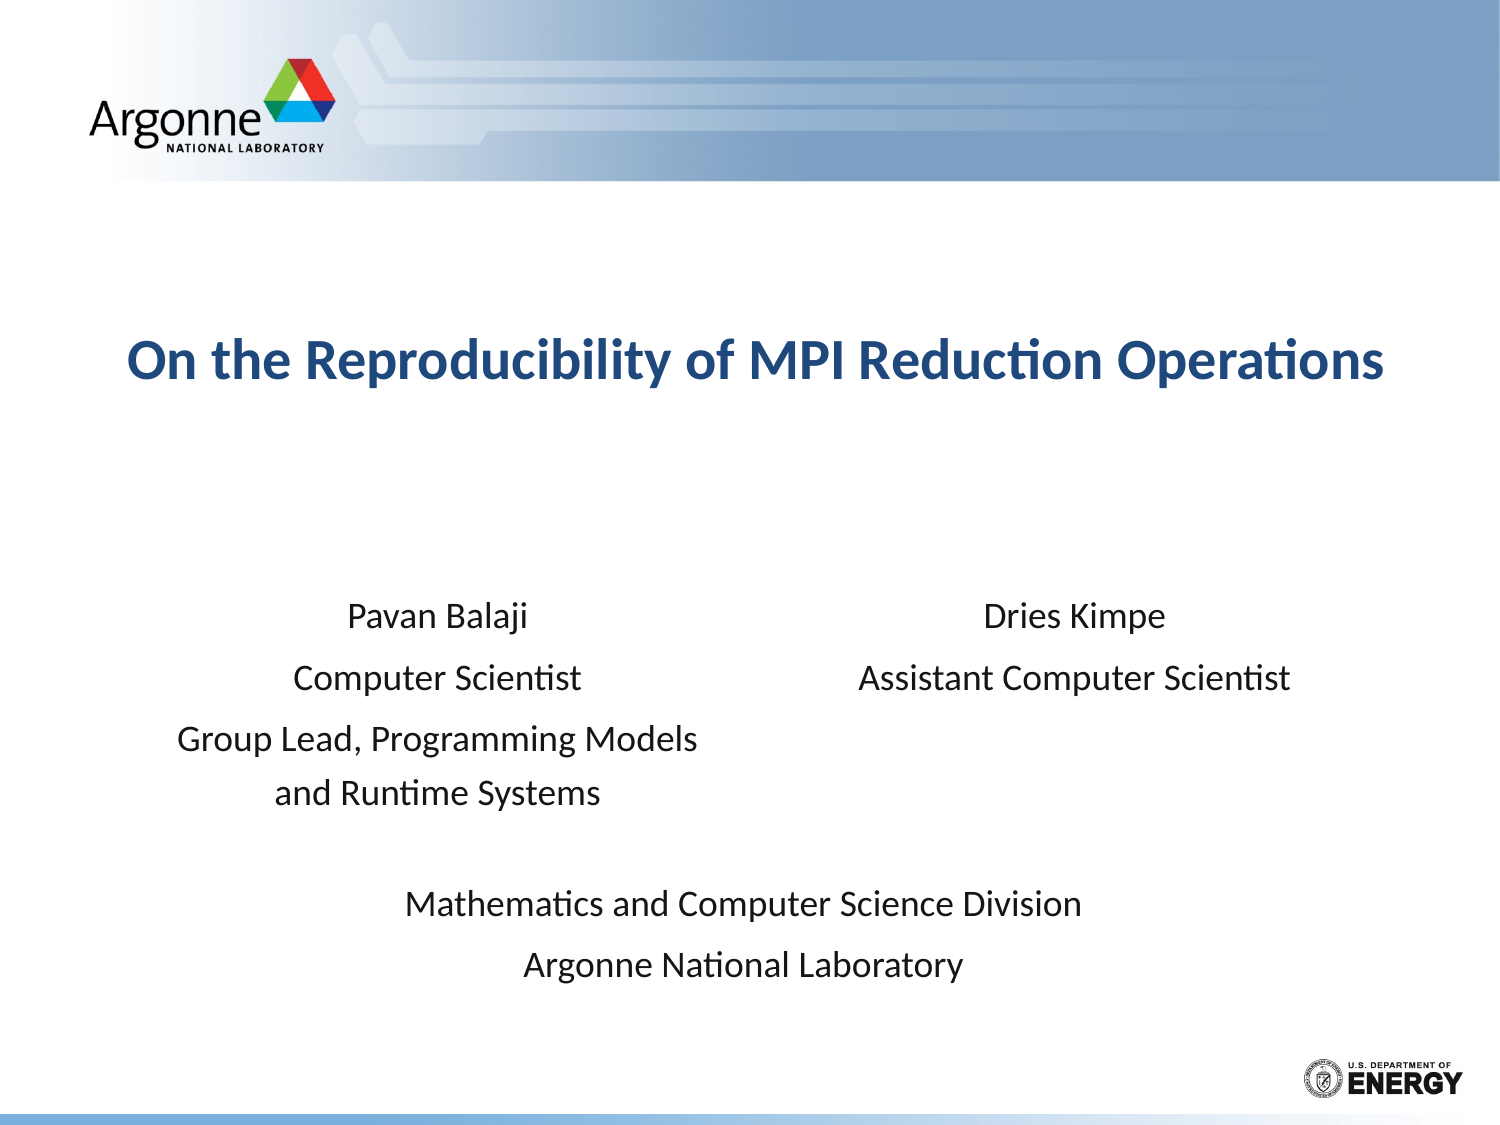

# On the Reproducibility of MPI Reduction Operations
Pavan Balaji
Computer Scientist
Group Lead, Programming Models and Runtime Systems
Dries Kimpe
Assistant Computer Scientist
Mathematics and Computer Science Division
Argonne National Laboratory